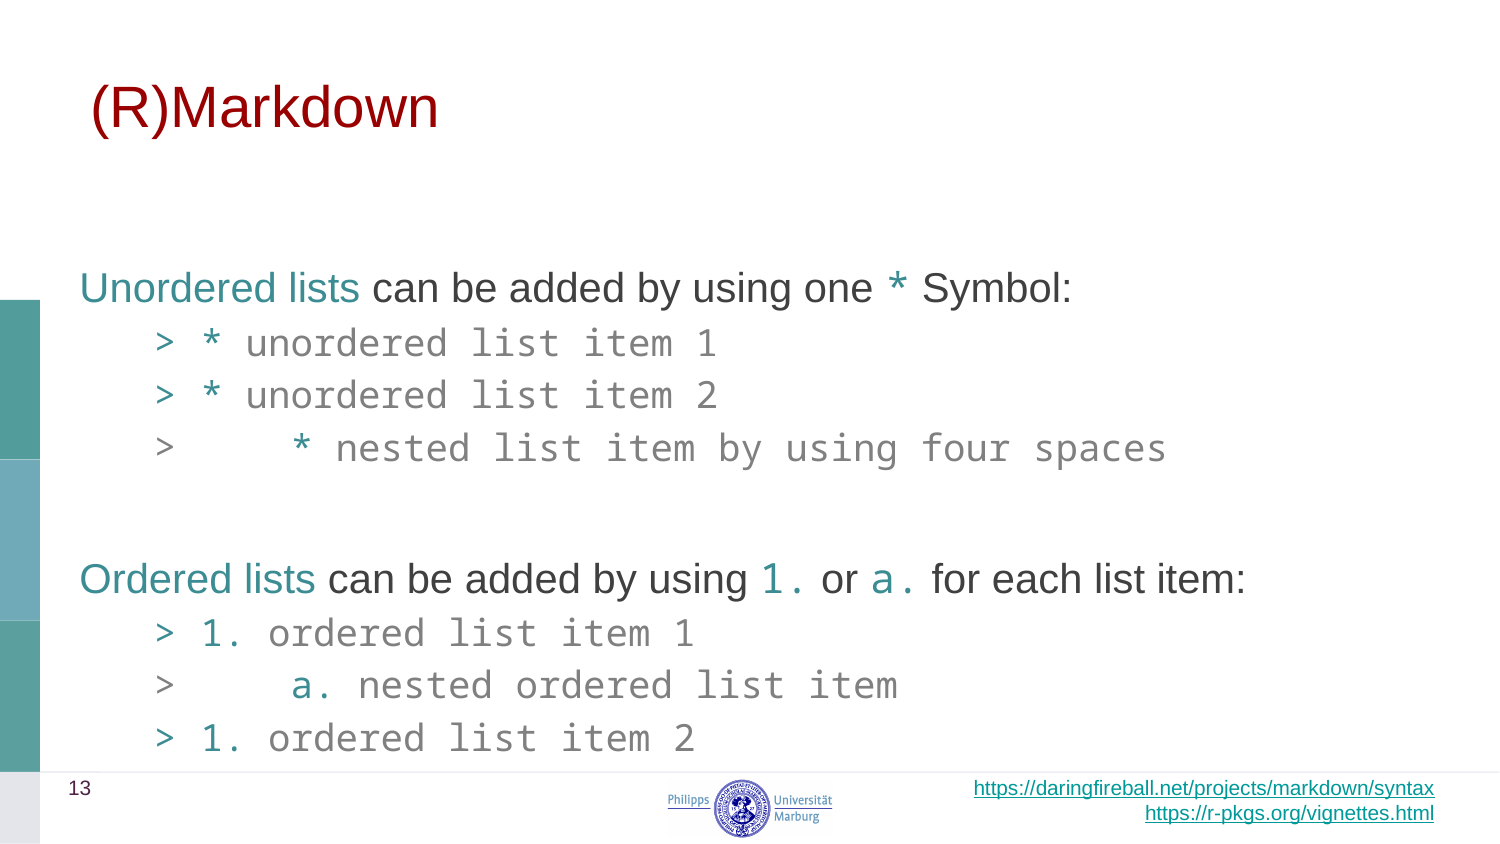

# (R)Markdown
Unordered lists can be added by using one * Symbol:
* unordered list item 1
* unordered list item 2
    * nested list item by using four spaces

Ordered lists can be added by using 1. or a. for each list item:
1. ordered list item 1
    a. nested ordered list item
1. ordered list item 2
13
https://daringfireball.net/projects/markdown/syntax
https://r-pkgs.org/vignettes.html